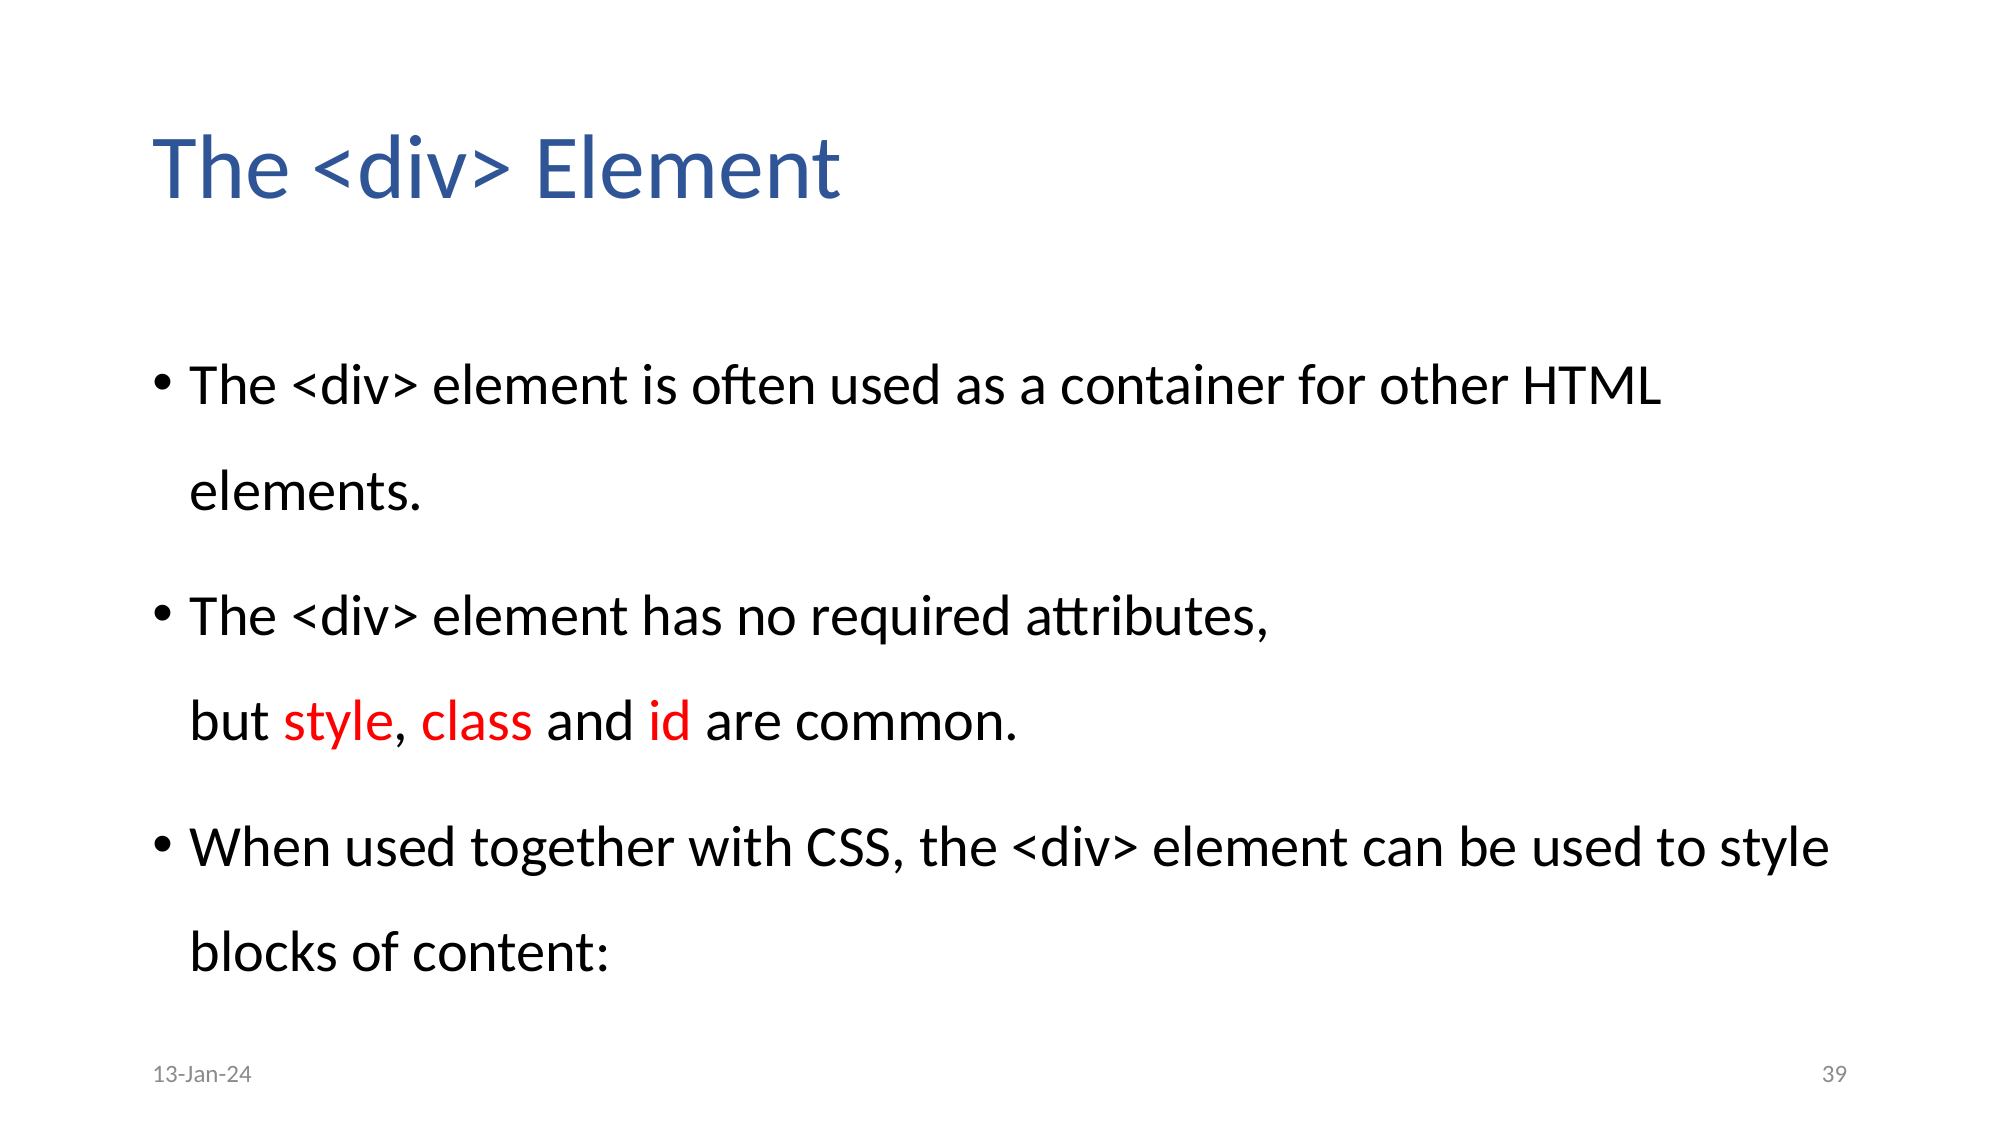

# The <div> Element
The <div> element is often used as a container for other HTML elements.
The <div> element has no required attributes, but style, class and id are common.
When used together with CSS, the <div> element can be used to style blocks of content:
13-Jan-24
39